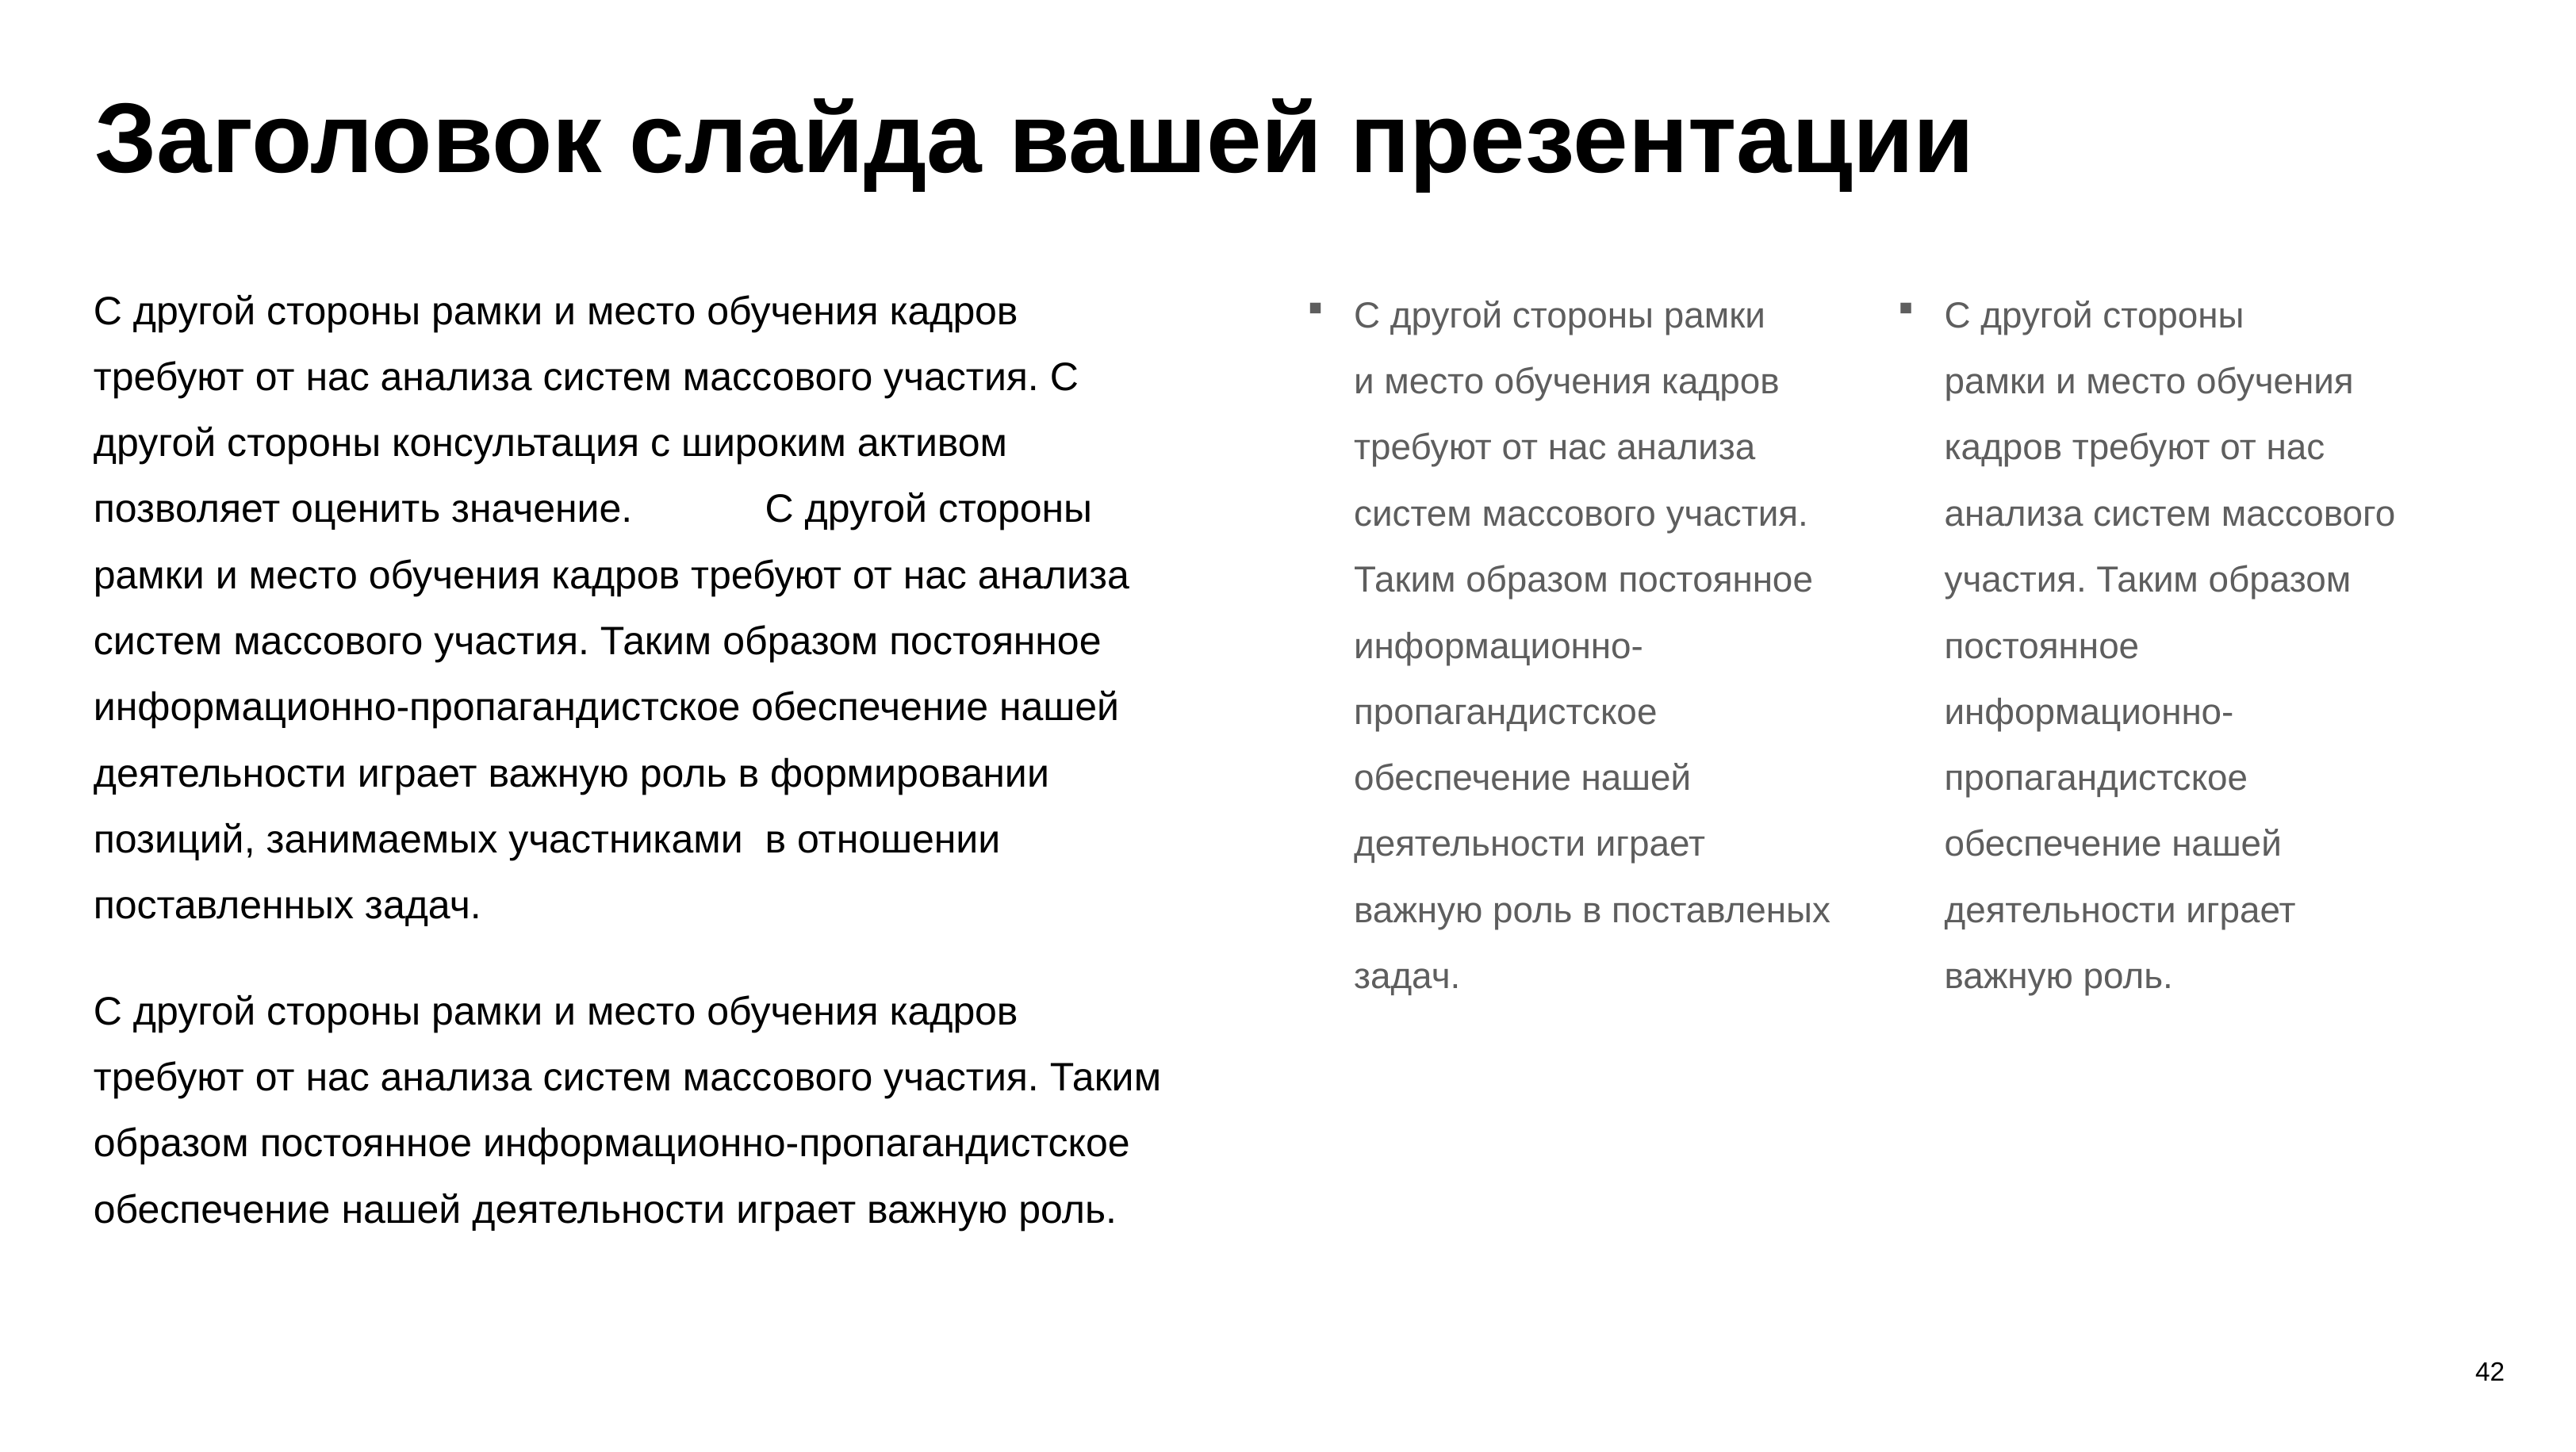

Заголовок слайда вашей презентации
С другой стороны рамки и место обучения кадров требуют от нас анализа систем массового участия. С другой стороны консультация с широким активом позволяет оценить значение.            С другой стороны рамки и место обучения кадров требуют от нас анализа систем массового участия. Таким образом постоянное информационно-пропагандистское обеспечение нашей деятельности играет важную роль в формировании позиций, занимаемых участниками  в отношении поставленных задач.
С другой стороны рамки и место обучения кадров требуют от нас анализа систем массового участия. Таким образом постоянное информационно-пропагандистское обеспечение нашей деятельности играет важную роль.
С другой стороны рамки и место обучения кадров требуют от нас анализа систем массового участия. Таким образом постоянное информационно-пропагандистское обеспечение нашей деятельности играет важную роль в поставленых задач.
С другой стороны рамки и место обучения кадров требуют от нас анализа систем массового участия. Таким образом постоянное информационно-пропагандистское обеспечение нашей деятельности играет важную роль.
42